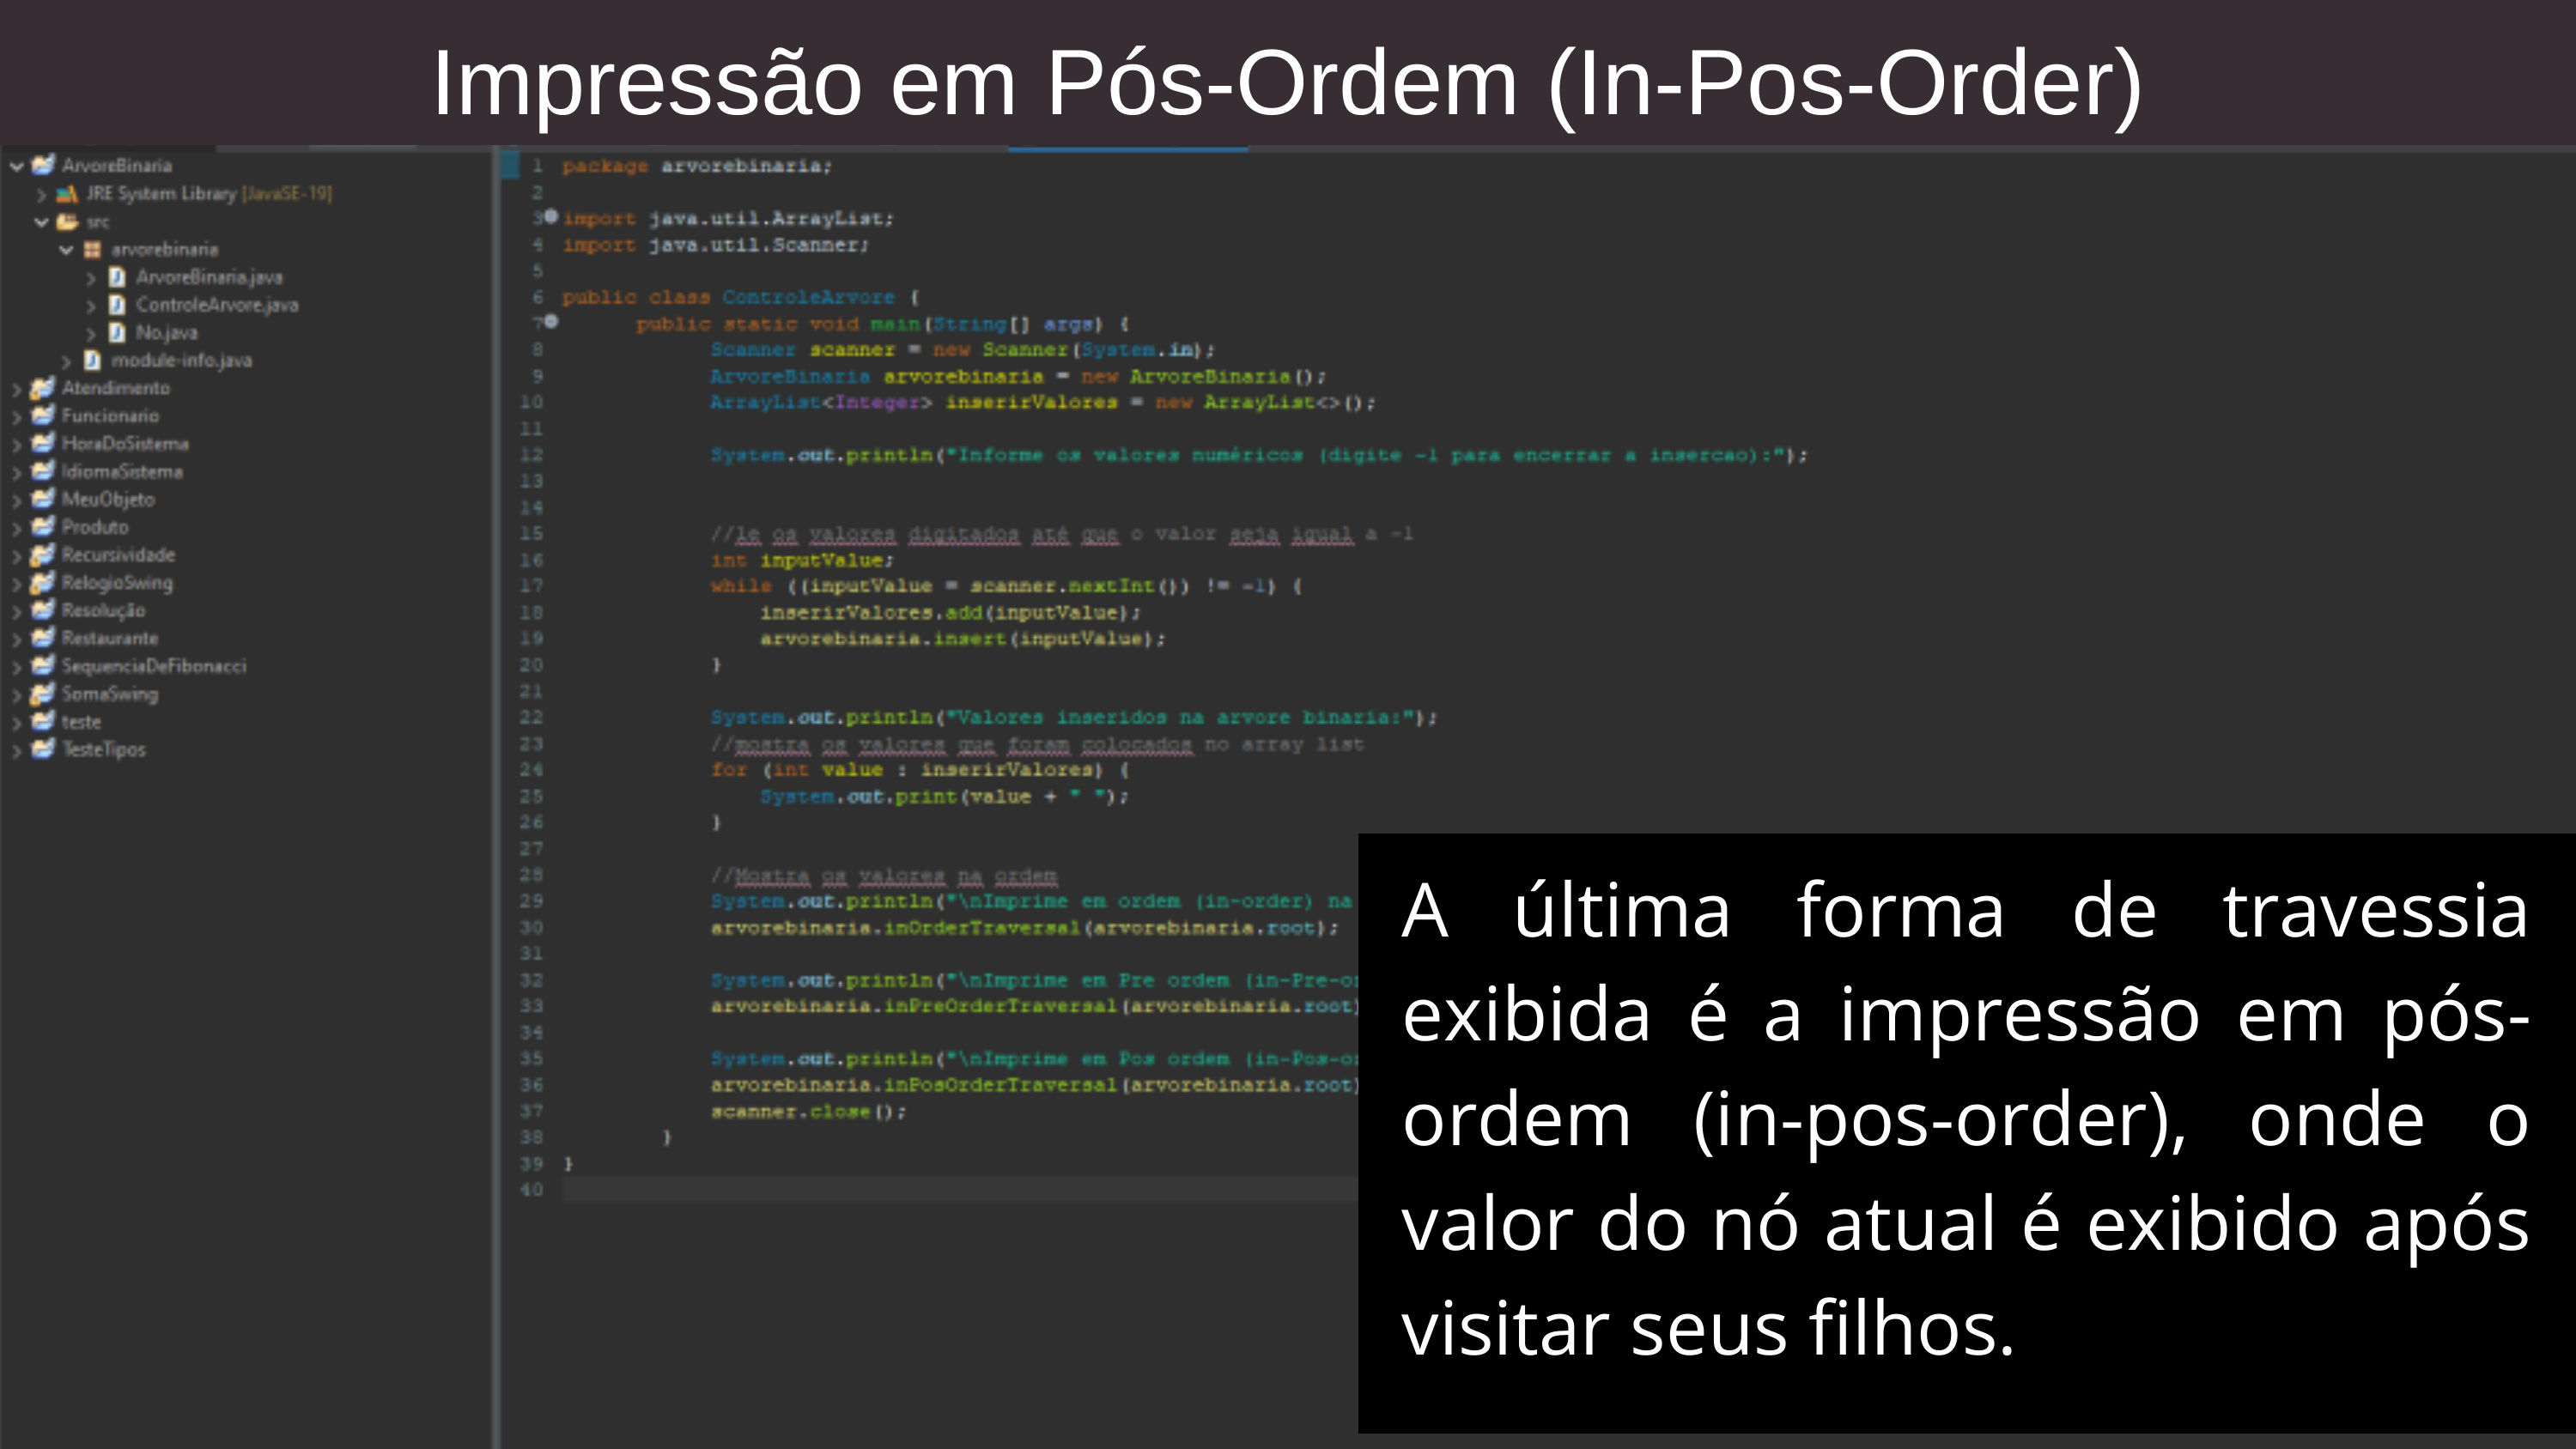

Impressão em Pós-Ordem (In-Pos-Order)

A última forma de travessia exibida é a impressão em pós-ordem (in-pos-order), onde o valor do nó atual é exibido após visitar seus filhos.